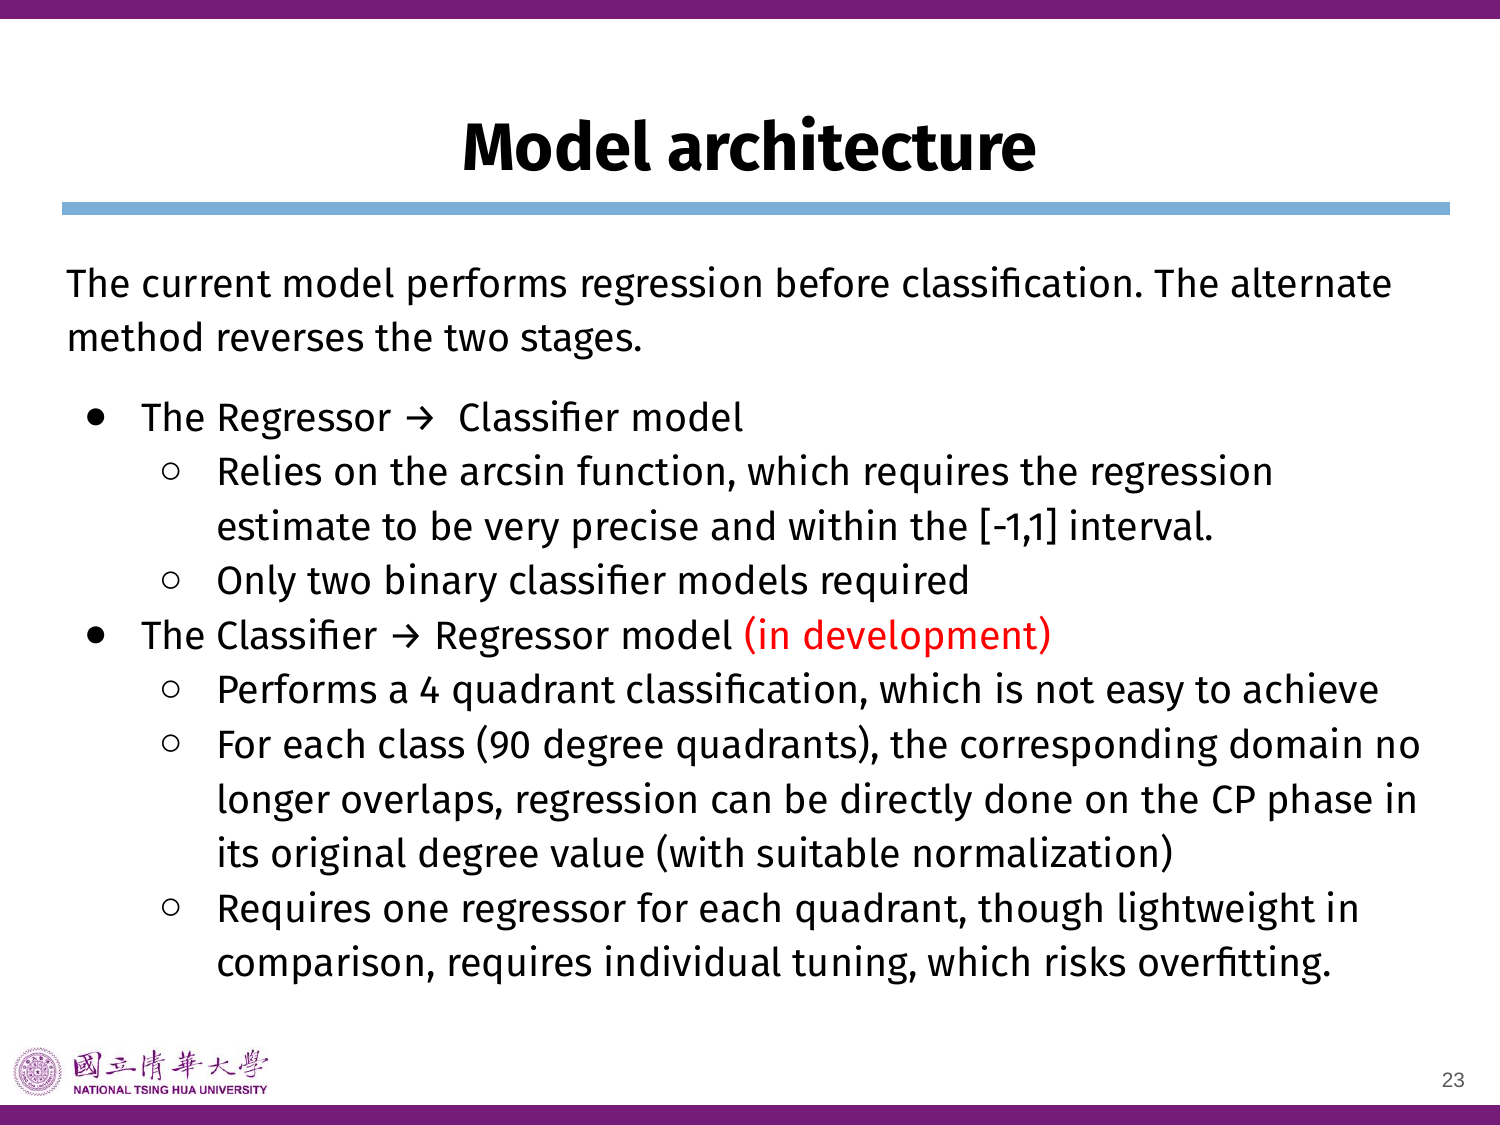

# Model architecture
The current model performs regression before classification. The alternate method reverses the two stages.
The Regressor →  Classifier model
Relies on the arcsin function, which requires the regression estimate to be very precise and within the [-1,1] interval.
Only two binary classifier models required
The Classifier → Regressor model (in development)
Performs a 4 quadrant classification, which is not easy to achieve
For each class (90 degree quadrants), the corresponding domain no longer overlaps, regression can be directly done on the CP phase in its original degree value (with suitable normalization)
Requires one regressor for each quadrant, though lightweight in comparison, requires individual tuning, which risks overfitting.
23